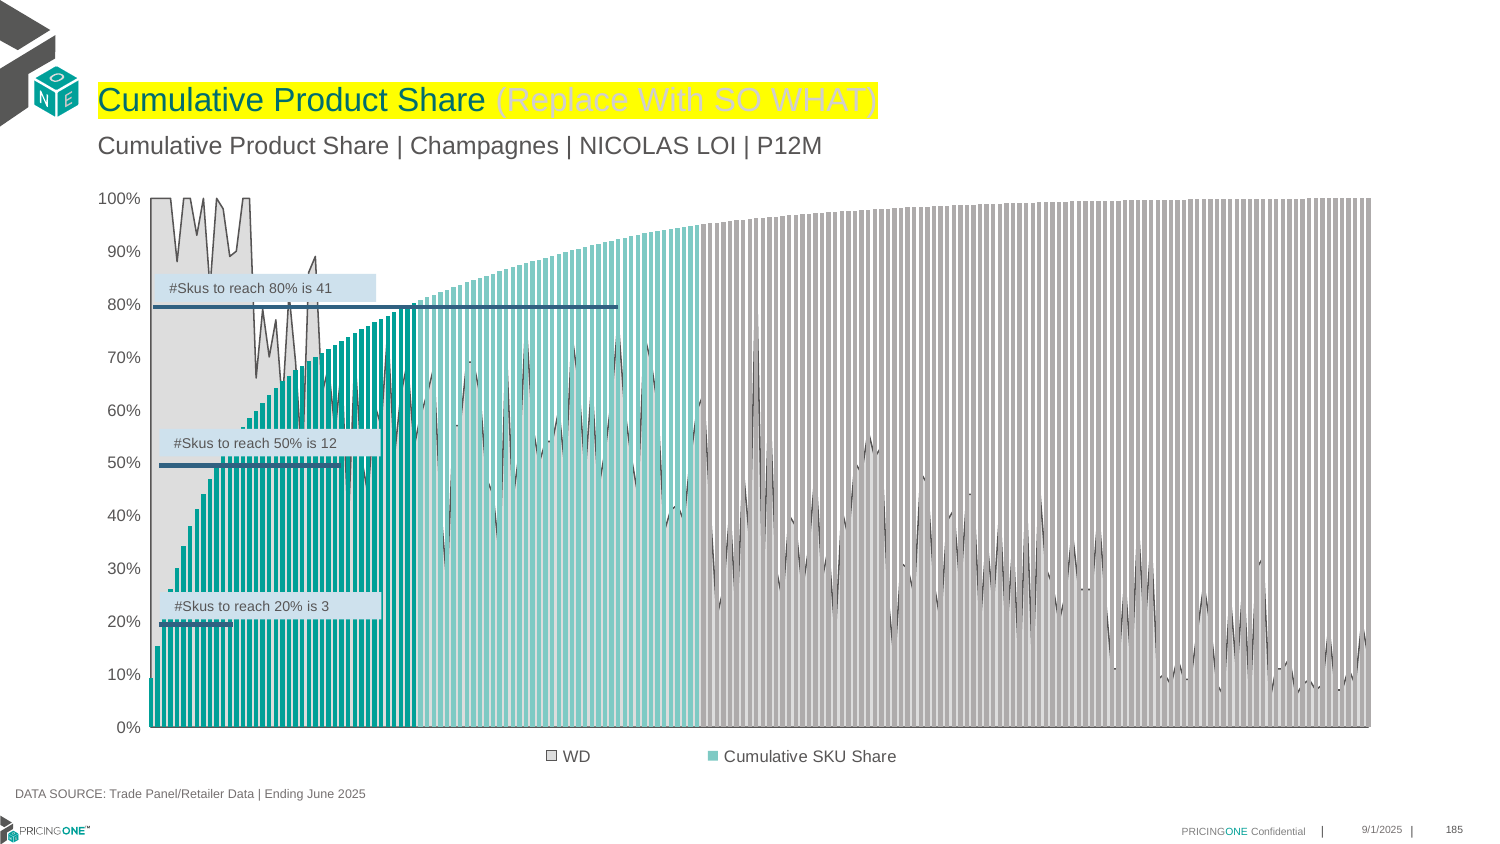

# Cumulative Product Share (Replace With SO WHAT)
Cumulative Product Share | Champagnes | NICOLAS LOI | P12M

### Chart

| Category | WD | Cumulative SKU Share |
|---|---|---|
| Ruinart | 1.0 | 0.09215626059733686 |
| Heidsieck & | 1.0 | 0.15292766667200325 |
| Nicolas | 1.0 | 0.2099513450340061 |
| Deutz | 1.0 | 0.2600515512681874 |
| Ruinart | 0.88 | 0.3015065137690789 |
| De Bligny | 1.0 | 0.34273297403661573 |
| Malard | 1.0 | 0.379166709116657 |
| Besserat De | 0.93 | 0.4115121462763597 |
| Canard Duch | 1.0 | 0.4409758355249657 |
| Ayala | 0.83 | 0.4696681478074702 |
| Laurent Per | 1.0 | 0.4918284981581556 |
| Ruinart | 0.98 | 0.5122437900515658 |
| Vesselle | 0.89 | 0.531998317524957 |
| Taittinger | 0.9 | 0.5511357434254668 |
| Nicolas Feu | 1.0 | 0.5679532167147201 |
| Bollinger | 1.0 | 0.5838770570658858 |
| Roederer | 0.66 | 0.598603079977237 |
| Demoiselle | 0.79 | 0.6131719166388921 |
| Ruinart | 0.7 | 0.6272866596903138 |
| Deutz | 0.77 | 0.6412369393508498 |
| Ruinart | 0.61 | 0.6544056540476186 |
| Malard | 0.82 | 0.6647595705322354 |
| Perrier Jou | 0.69 | 0.6745313157216812 |
| Besserat De | 0.49 | 0.6833352011329052 |
| All Others | 0.86 | 0.6917723186281715 |
| Pommery | 0.89 | 0.6999765676053693 |
| Laurent Per | 0.63 | 0.7078708103678886 |
| Lanson | 0.68 | 0.7156442525866598 |
| Campari: Al | 0.56 | 0.7233682102453415 |
| Ruinart | 0.68 | 0.731015030207413 |
| Ruinart | 0.38 | 0.7384493576467471 |
| Besserat De | 0.7 | 0.7453277114991929 |
| Deutz | 0.51 | 0.7521405710809319 |
| De Venoge | 0.44 | 0.7588748375378228 |
| Moët & Chan | 0.61 | 0.7654388188908762 |
| Taittinger | 0.57 | 0.7719183854061298 |
| Veuve Clicq | 0.75 | 0.7782276668175458 |
| Roederer | 0.51 | 0.7843040797108936 |
| Savian | 0.63 | 0.7903746708912895 |
| Nicolas | 0.69 | 0.7963419266667926 |
| Roederer | 0.53 | 0.802162184190265 |
| Roederer | 0.59 | 0.8078077903251861 |
| De Venoge | 0.63 | 0.8128654034519844 |
| Henriot | 0.68 | 0.8177760183267521 |
| Bollinger | 0.42 | 0.8225338132365373 |
| Dom Perigno | 0.27 | 0.8272464898709468 |
| Ruinart | 0.57 | 0.831906771088791 |
| All Others | 0.57 | 0.8365379437418765 |
| Nicolas | 0.69 | 0.840867842749711 |
| Laurent Per | 0.69 | 0.8451700886210249 |
| Veuve Clicq | 0.63 | 0.84945050306877 |
| All Others | 0.47 | 0.8535431672738224 |
| Roederer | 0.44 | 0.8576038120576404 |
| All Others | 0.32 | 0.861530557443569 |
| De Bligny | 0.72 | 0.8654005411282184 |
| Dom Perigno | 0.43 | 0.8692428716763473 |
| Henriot | 0.52 | 0.8730459056620521 |
| Malard | 0.77 | 0.8768445733630431 |
| Nicolas Feu | 0.57 | 0.880525351376762 |
| Malard | 0.5 | 0.8841319025503466 |
| Laurent Per | 0.54 | 0.8876336628908004 |
| Canard Duch | 0.54 | 0.8911310569465404 |
| Nicolas | 0.6 | 0.894615352148139 |
| Krug | 0.48 | 0.8980050445142724 |
| Demoiselle | 0.74 | 0.9013860043109783 |
| Veuve Clicq | 0.65 | 0.9046810938416463 |
| Ruinart | 0.48 | 0.9077913439860975 |
| Ruinart | 0.65 | 0.9108972278458349 |
| Nicolas Feu | 0.45 | 0.9139172414395347 |
| Malard | 0.52 | 0.9169081464684758 |
| Henriot | 0.62 | 0.9198408343679 |
| Deutz | 0.77 | 0.9227516908437552 |
| Pommery | 0.6 | 0.9256436267525173 |
| Nicolas Feu | 0.51 | 0.9283972969786763 |
| Piper Heids | 0.44 | 0.9311000272165079 |
| Canard Duch | 0.74 | 0.933609185498695 |
| Delamotte | 0.69 | 0.9360164638042272 |
| Canard Duch | 0.61 | 0.9381239238927463 |
| Veuve Clicq | 0.37 | 0.9401993645600311 |
| Malard | 0.41 | 0.9421641926812333 |
| Roederer | 0.42 | 0.9440344179669703 |
| Louis Marti | 0.39 | 0.9458406044102384 |
| Campari: Al | 0.51 | 0.9476424245687928 |
| De Venoge | 0.6 | 0.9493598298895474 |
| Nicolas | 0.63 | 0.951014651796071 |
| Henriot | 0.41 | 0.9526607411331671 |
| Ruinart | 0.21 | 0.9541962179241807 |
| Dom Perigno | 0.26 | 0.9556501907338704 |
| Vranken | 0.41 | 0.9570430355575671 |
| Deutz | 0.2 | 0.9583965838188397 |
| Nicolas | 0.49 | 0.9596846378094056 |
| Nicolas | 0.35 | 0.9609363060940234 |
| Deutz | 0.87 | 0.9621152029667447 |
| Deutz | 0.26 | 0.9632213284275697 |
| Canard Duch | 0.63 | 0.9643041670365878 |
| Ayala | 0.3 | 0.965385550217368 |
| Roederer | 0.24 | 0.9664625671134345 |
| Ruinart | 0.4 | 0.9675206634424078 |
| Ruinart | 0.38 | 0.968562750060764 |
| Ayala | 0.26 | 0.9695611738319823 |
| Nicolas | 0.34 | 0.9705537758902488 |
| Roederer | 0.49 | 0.9715434670920395 |
| Roederer | 0.28 | 0.9724632977384098 |
| Roederer | 0.34 | 0.9733554752482594 |
| Ruinart | 0.17 | 0.9742418310451573 |
| Nicolas | 0.41 | 0.9751136325596759 |
| Laurent Per | 0.36 | 0.9759636026506255 |
| Moët & Chan | 0.5 | 0.9767684544661995 |
| Demoiselle | 0.48 | 0.977564573712346 |
| Louis Marti | 0.56 | 0.9783388615349234 |
| Nicolas | 0.51 | 0.9791058722163113 |
| Besserat De | 0.53 | 0.9798641503282716 |
| Nicolas | 0.25 | 0.9806035078731388 |
| Piper Heids | 0.12 | 0.9813312219921025 |
| Moët & Chan | 0.31 | 0.9819992635533114 |
| All Others | 0.3 | 0.9826600279733305 |
| Roederer | 0.25 | 0.983314970680398 |
| Nicolas | 0.48 | 0.9838985974038069 |
| Bollinger | 0.46 | 0.9844705807013124 |
| Vranken | 0.27 | 0.9850338314293904 |
| Ruinart | 0.2 | 0.9855868941598028 |
| Nicolas | 0.39 | 0.986125402607836 |
| Piper Heids | 0.41 | 0.9866595447711554 |
| All Others | 0.26 | 0.9871660337979542 |
| Pommery | 0.44 | 0.9876405034035186 |
| Nicolas | 0.44 | 0.9881062404396554 |
| Demoiselle | 0.19 | 0.9885632449063647 |
| Roederer | 0.36 | 0.9890056950906947 |
| Laurent Per | 0.23 | 0.989440868133835 |
| Pommery | 0.41 | 0.9898745857487374 |
| Roederer | 0.17 | 0.990303937078926 |
| Ruinart | 0.35 | 0.9907085461290699 |
| Dom Perigno | 0.1 | 0.991107333466262 |
| De Venoge | 0.44 | 0.9914959328057886 |
| Canard Duch | 0.11 | 0.9918830767170773 |
| Nicolas | 0.46 | 0.9922411120636075 |
| Piper Heids | 0.3 | 0.9925976919818998 |
| Nicolas Feu | 0.27 | 0.9929469947590025 |
| Pommery | 0.2 | 0.9932890203949155 |
| Bollinger | 0.25 | 0.9936048483225458 |
| Besserat De | 0.37 | 0.9939192208219382 |
| Moët & Chan | 0.26 | 0.9942088510412858 |
| Pommery | 0.26 | 0.9944941149759196 |
| Vesselle | 0.26 | 0.994766280056412 |
| Roederer | 0.41 | 0.9950311679957148 |
| Laurent Per | 0.25 | 0.9952815016526383 |
| Ruinart | 0.11 | 0.9955201918836584 |
| Nicolas | 0.11 | 0.9957414169758234 |
| Nicolas | 0.28 | 0.9959568203550367 |
| Taittinger | 0.11 | 0.9961707683060121 |
| Pommery | 0.39 | 0.9963716174028462 |
| All Others | 0.18 | 0.9965651893584906 |
| Lanson | 0.35 | 0.9967558504576591 |
| Bollinger | 0.09 | 0.9969450561285897 |
| All Others | 0.1 | 0.9971313509430445 |
| Roederer | 0.08 | 0.9973118240445475 |
| All Others | 0.13 | 0.9974762874354334 |
| All Others | 0.09 | 0.9976392953980813 |
| Delamotte | 0.09 | 0.9977993925042533 |
| Martel | 0.18 | 0.9979434798998081 |
| Bollinger | 0.27 | 0.9980832010106492 |
| Vranken | 0.19 | 0.9982229221214902 |
| Henriot | 0.08 | 0.9983451780934761 |
| Ruinart | 0.06 | 0.9984659786372241 |
| Perrier Jou | 0.25 | 0.9985824128962583 |
| Piper Heids | 0.1 | 0.9986973917270545 |
| Nicolas | 0.28 | 0.9988007271319473 |
| De Venoge | 0.05 | 0.9989040625368402 |
| De Bligny | 0.3 | 0.9990059425134951 |
| Laurent Per | 0.32 | 0.9990918127795327 |
| Nicolas Feu | 0.05 | 0.9991747721890946 |
| Henriot | 0.11 | 0.9992577315986564 |
| Canard Duch | 0.11 | 0.9993305030105528 |
| Laurent Per | 0.13 | 0.9994018189942113 |
| Moët & Chan | 0.06 | 0.9994731349778698 |
| Vesselle | 0.08 | 0.9995371738203387 |
| Nicolas | 0.09 | 0.9995968463780938 |
| Vranken | 0.07 | 0.999653608079373 |
| Roederer | 0.08 | 0.9997045480677005 |
| Besserat De | 0.19 | 0.999755488056028 |
| All Others | 0.07 | 0.9998049726161176 |
| All Others | 0.07 | 0.9998544571762071 |
| Besserat De | 0.11 | 0.999898120023345 |
| All Others | 0.08 | 0.9999345057292932 |
| Vranken | 0.2 | 0.9999694360070035 |
| Nicolas | 0.13 | 1.0 |
#Skus to reach 80% is 41
#Skus to reach 50% is 12
#Skus to reach 20% is 3
DATA SOURCE: Trade Panel/Retailer Data | Ending June 2025

9/1/2025
185